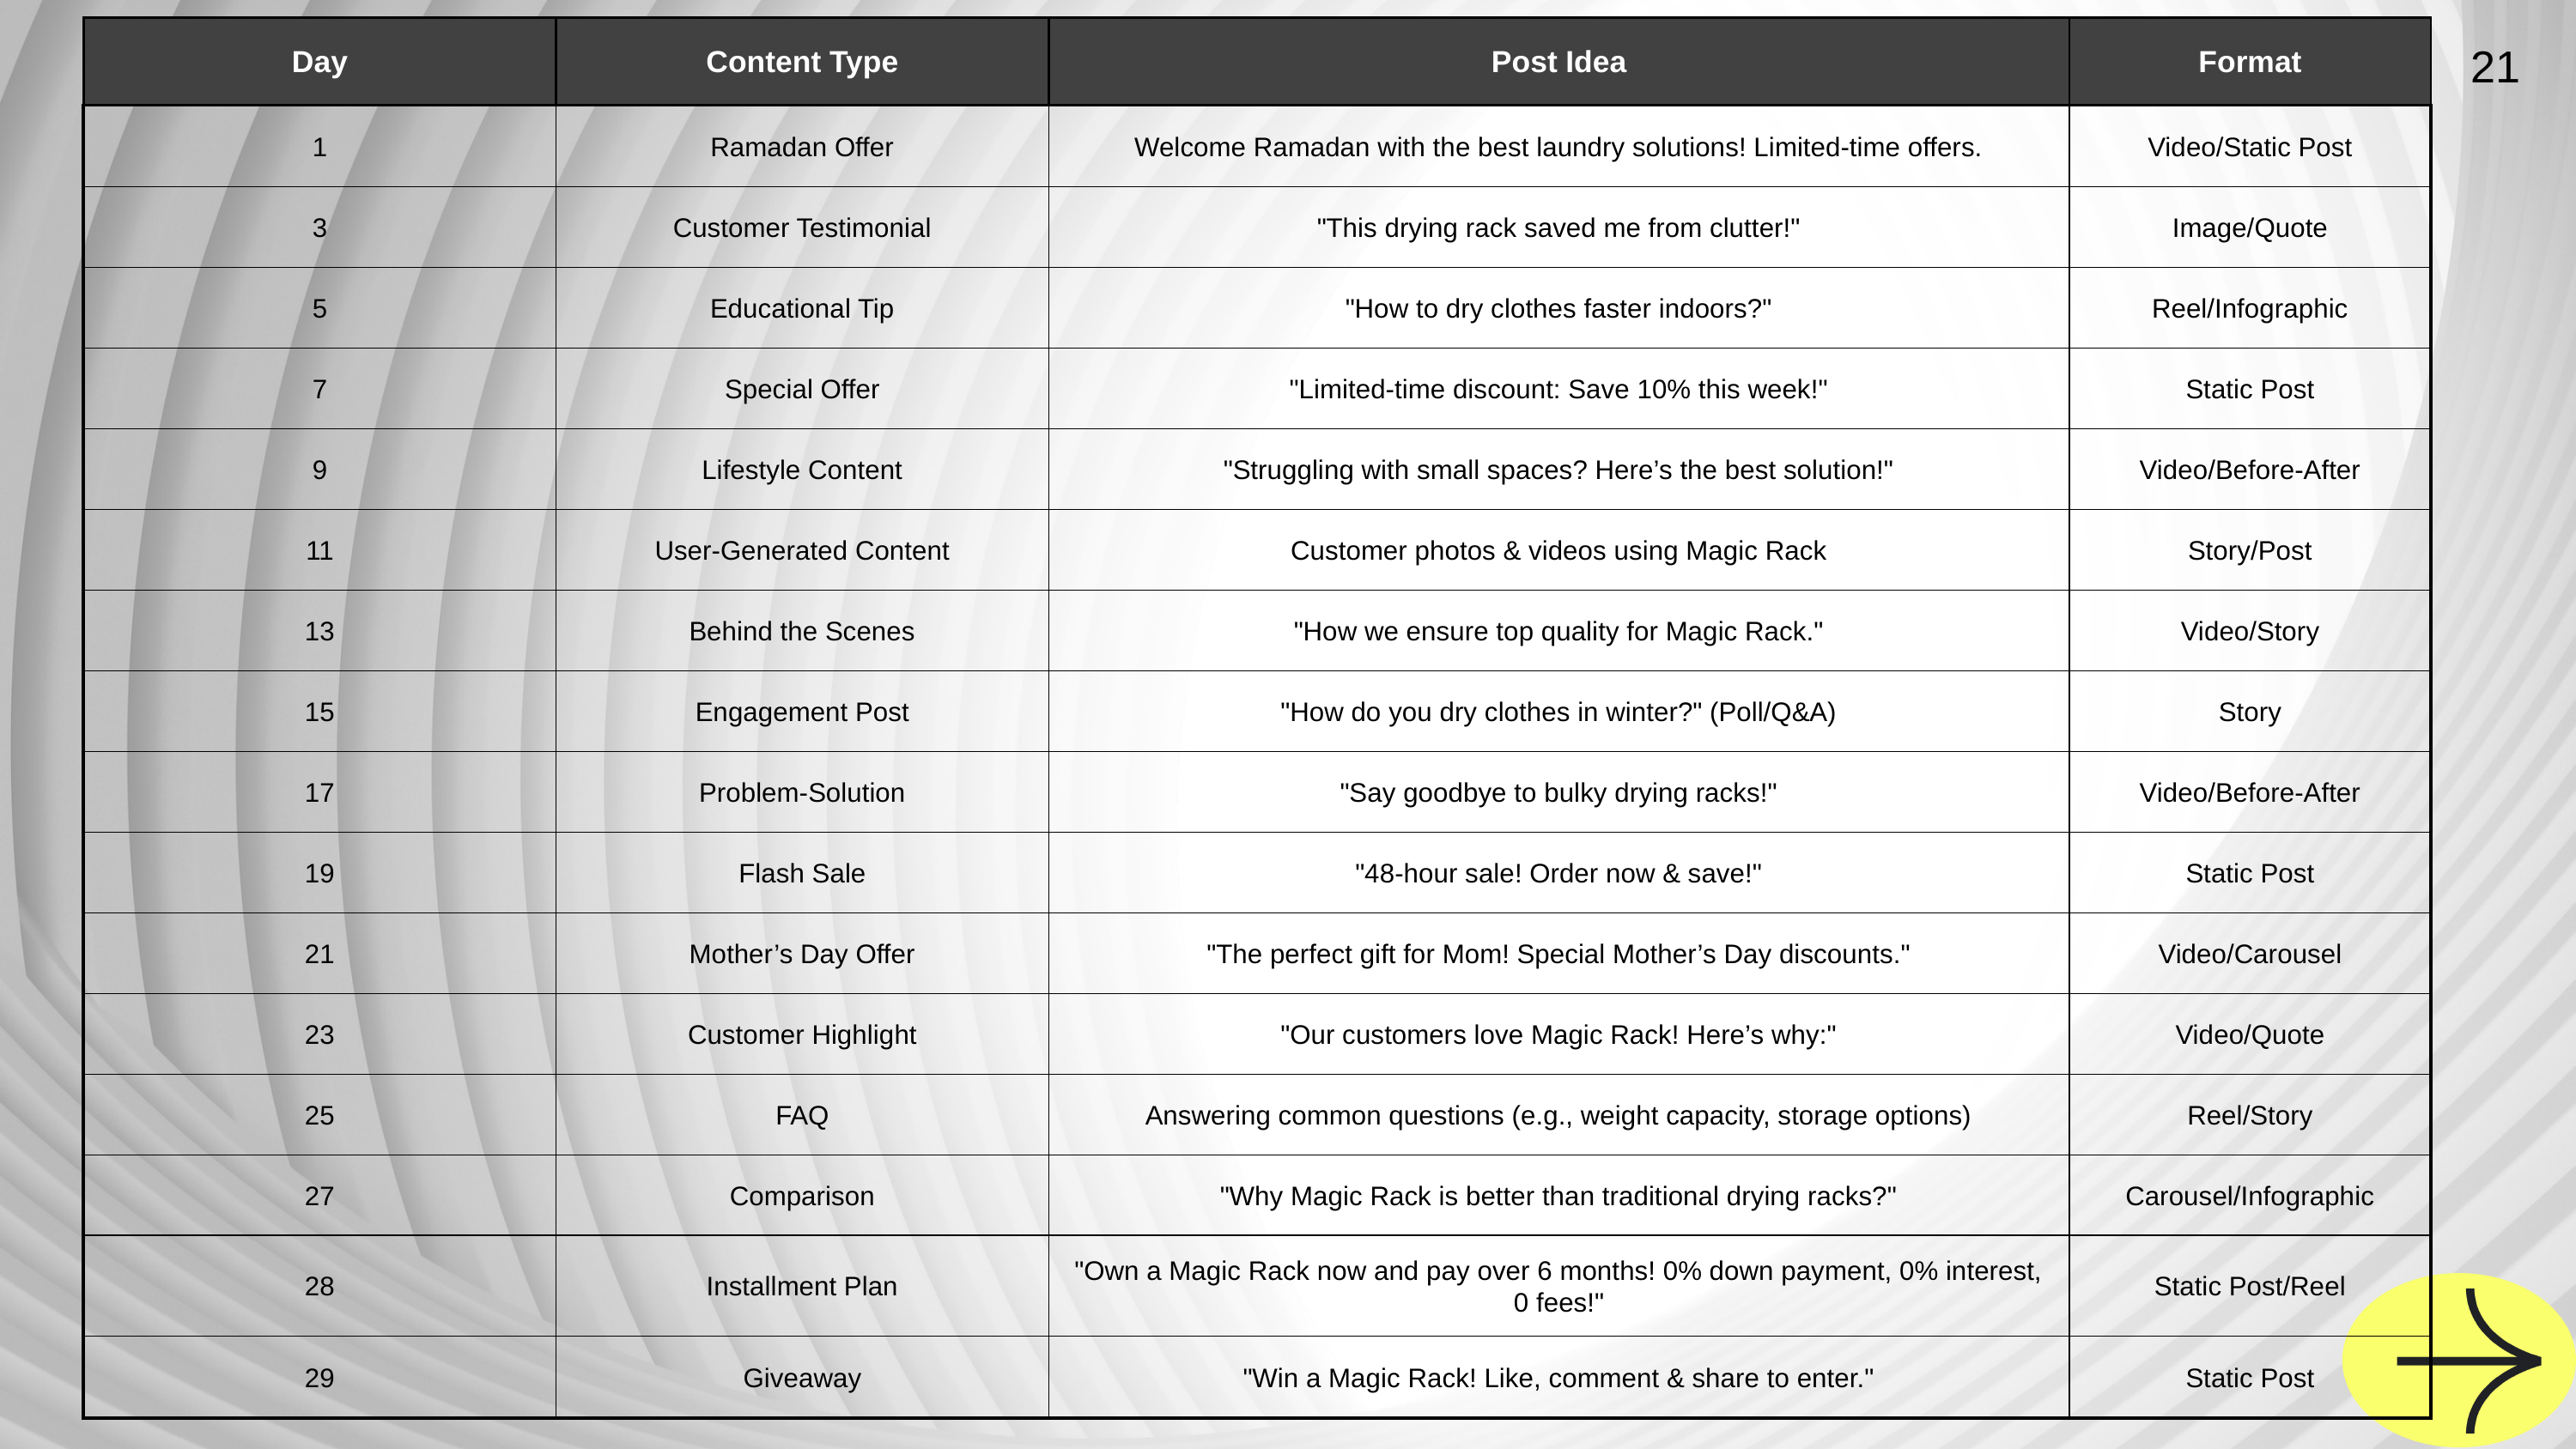

| Day | Content Type | Post Idea | Format |
| --- | --- | --- | --- |
| 1 | Ramadan Offer | Welcome Ramadan with the best laundry solutions! Limited-time offers. | Video/Static Post |
| 3 | Customer Testimonial | "This drying rack saved me from clutter!" | Image/Quote |
| 5 | Educational Tip | "How to dry clothes faster indoors?" | Reel/Infographic |
| 7 | Special Offer | "Limited-time discount: Save 10% this week!" | Static Post |
| 9 | Lifestyle Content | "Struggling with small spaces? Here’s the best solution!" | Video/Before-After |
| 11 | User-Generated Content | Customer photos & videos using Magic Rack | Story/Post |
| 13 | Behind the Scenes | "How we ensure top quality for Magic Rack." | Video/Story |
| 15 | Engagement Post | "How do you dry clothes in winter?" (Poll/Q&A) | Story |
| 17 | Problem-Solution | "Say goodbye to bulky drying racks!" | Video/Before-After |
| 19 | Flash Sale | "48-hour sale! Order now & save!" | Static Post |
| 21 | Mother’s Day Offer | "The perfect gift for Mom! Special Mother’s Day discounts." | Video/Carousel |
| 23 | Customer Highlight | "Our customers love Magic Rack! Here’s why:" | Video/Quote |
| 25 | FAQ | Answering common questions (e.g., weight capacity, storage options) | Reel/Story |
| 27 | Comparison | "Why Magic Rack is better than traditional drying racks?" | Carousel/Infographic |
| 28 | Installment Plan | "Own a Magic Rack now and pay over 6 months! 0% down payment, 0% interest, 0 fees!" | Static Post/Reel |
| 29 | Giveaway | "Win a Magic Rack! Like, comment & share to enter." | Static Post |
21

21